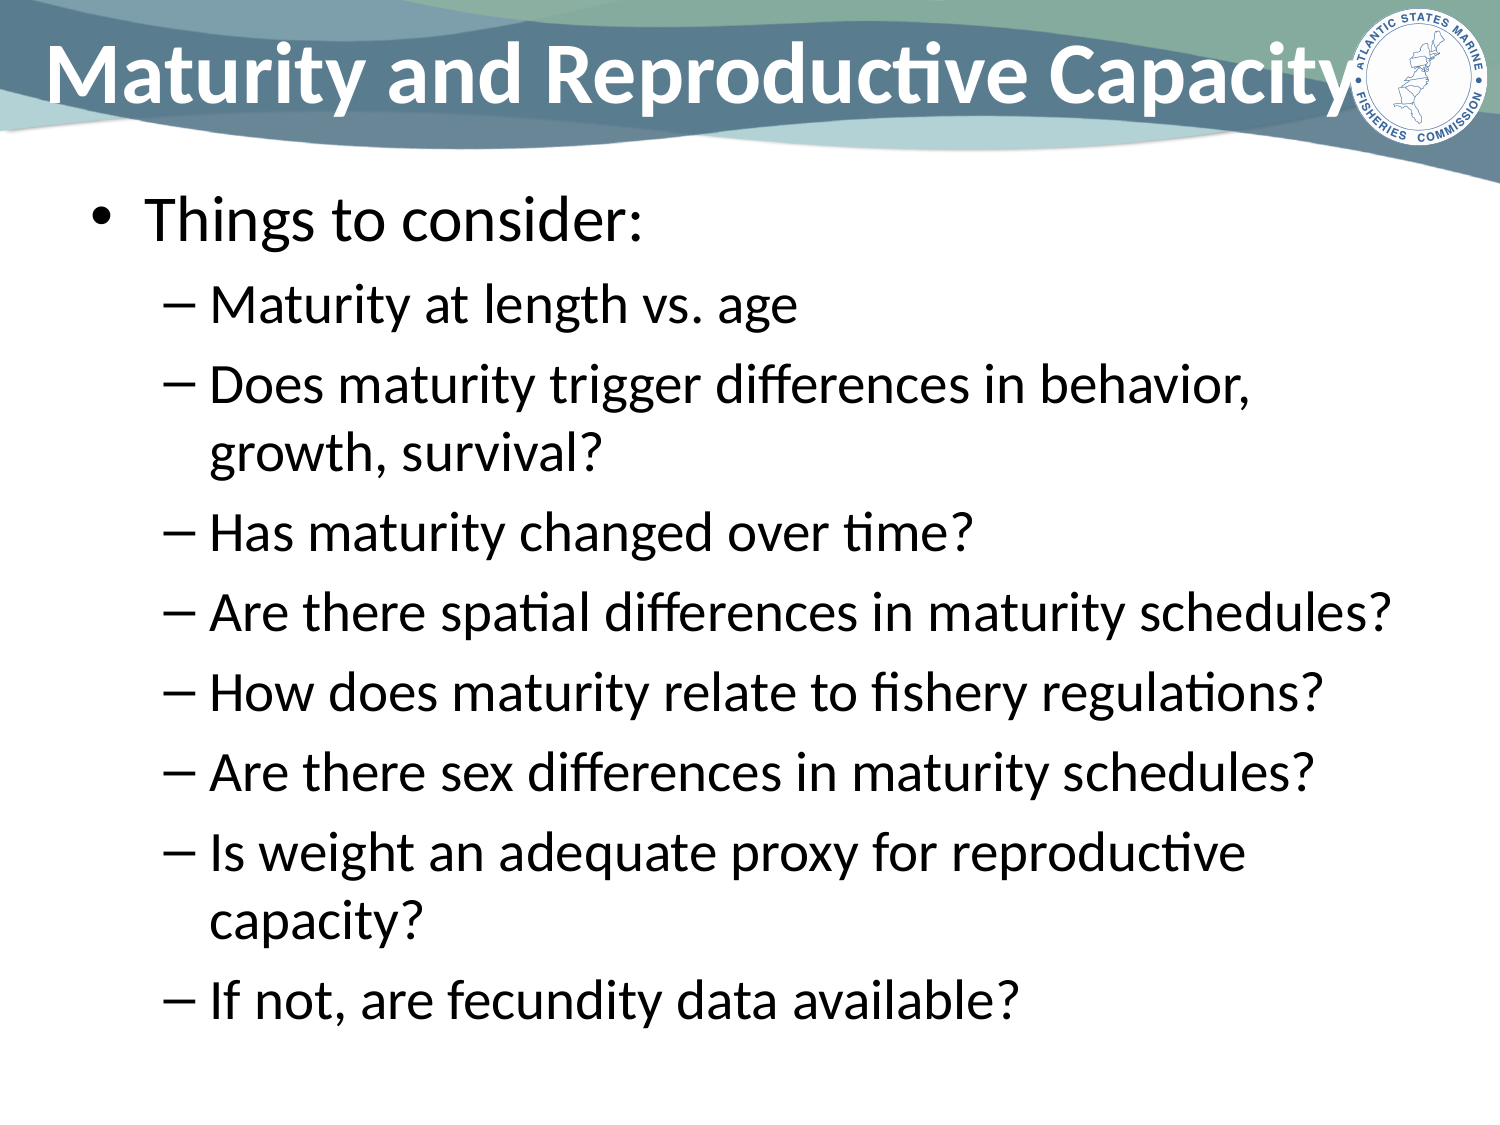

# Maturity and Reproductive Capacity
Things to consider:
Maturity at length vs. age
Does maturity trigger differences in behavior, growth, survival?
Has maturity changed over time?
Are there spatial differences in maturity schedules?
How does maturity relate to fishery regulations?
Are there sex differences in maturity schedules?
Is weight an adequate proxy for reproductive capacity?
If not, are fecundity data available?